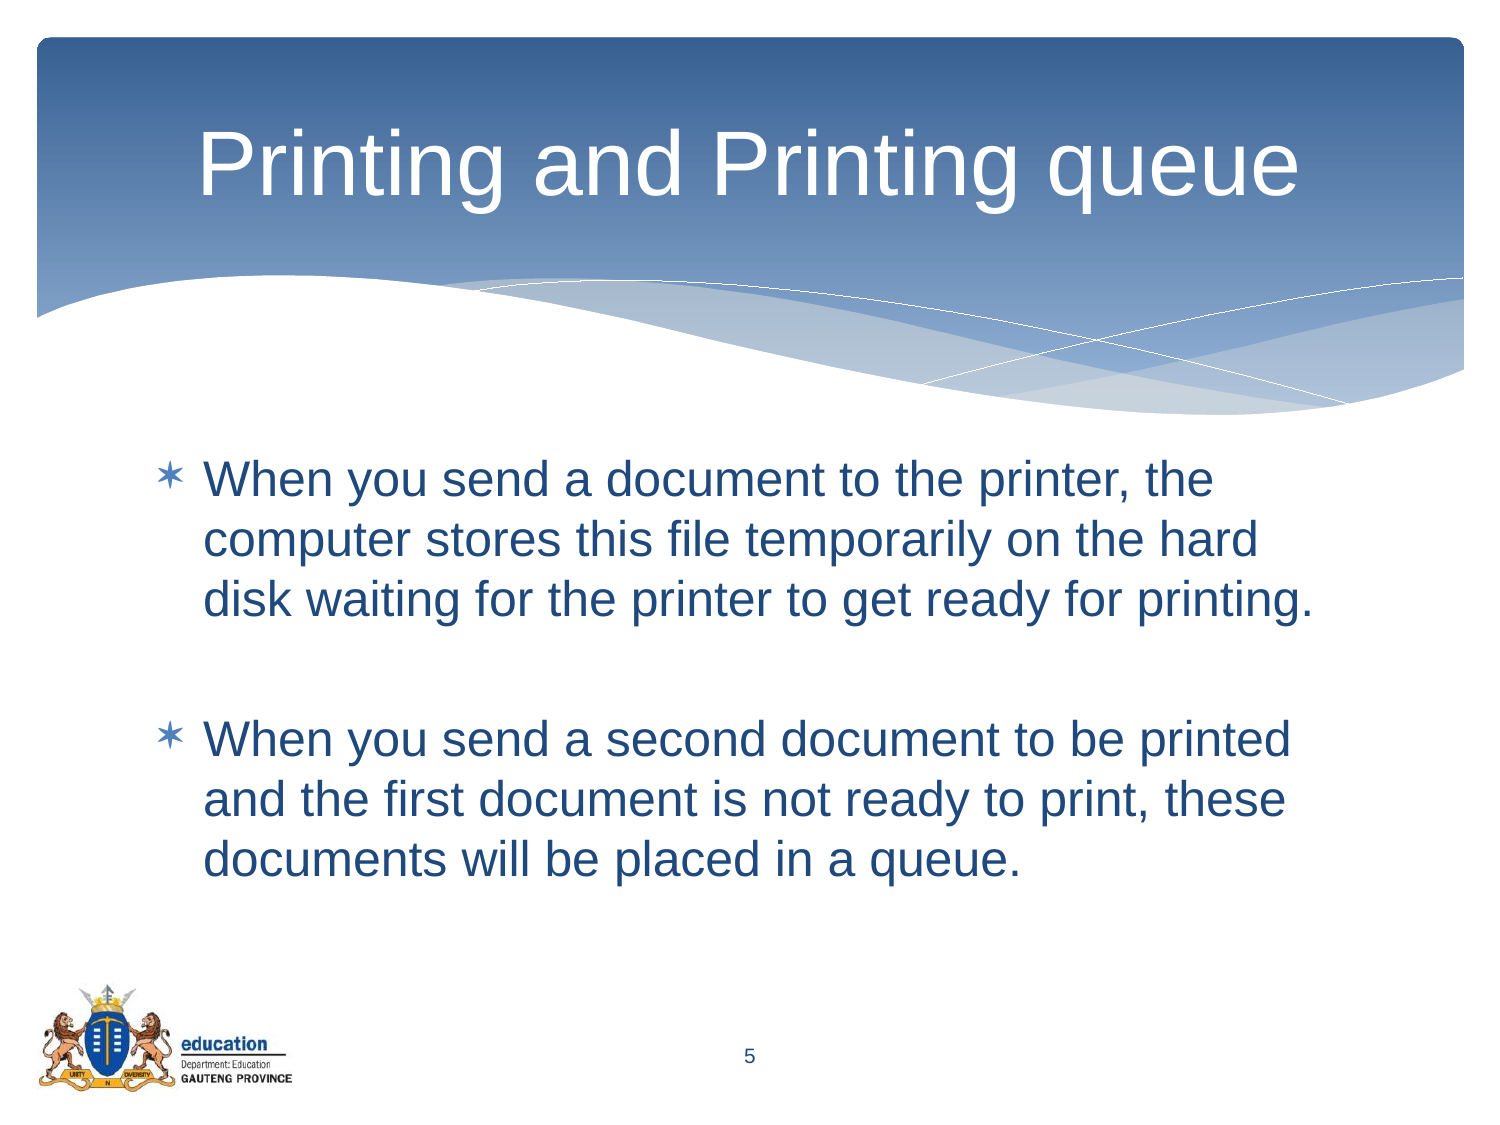

# Printing and Printing queue
When you send a document to the printer, the computer stores this file temporarily on the hard disk waiting for the printer to get ready for printing.

When you send a second document to be printed and the first document is not ready to print, these documents will be placed in a queue.

5